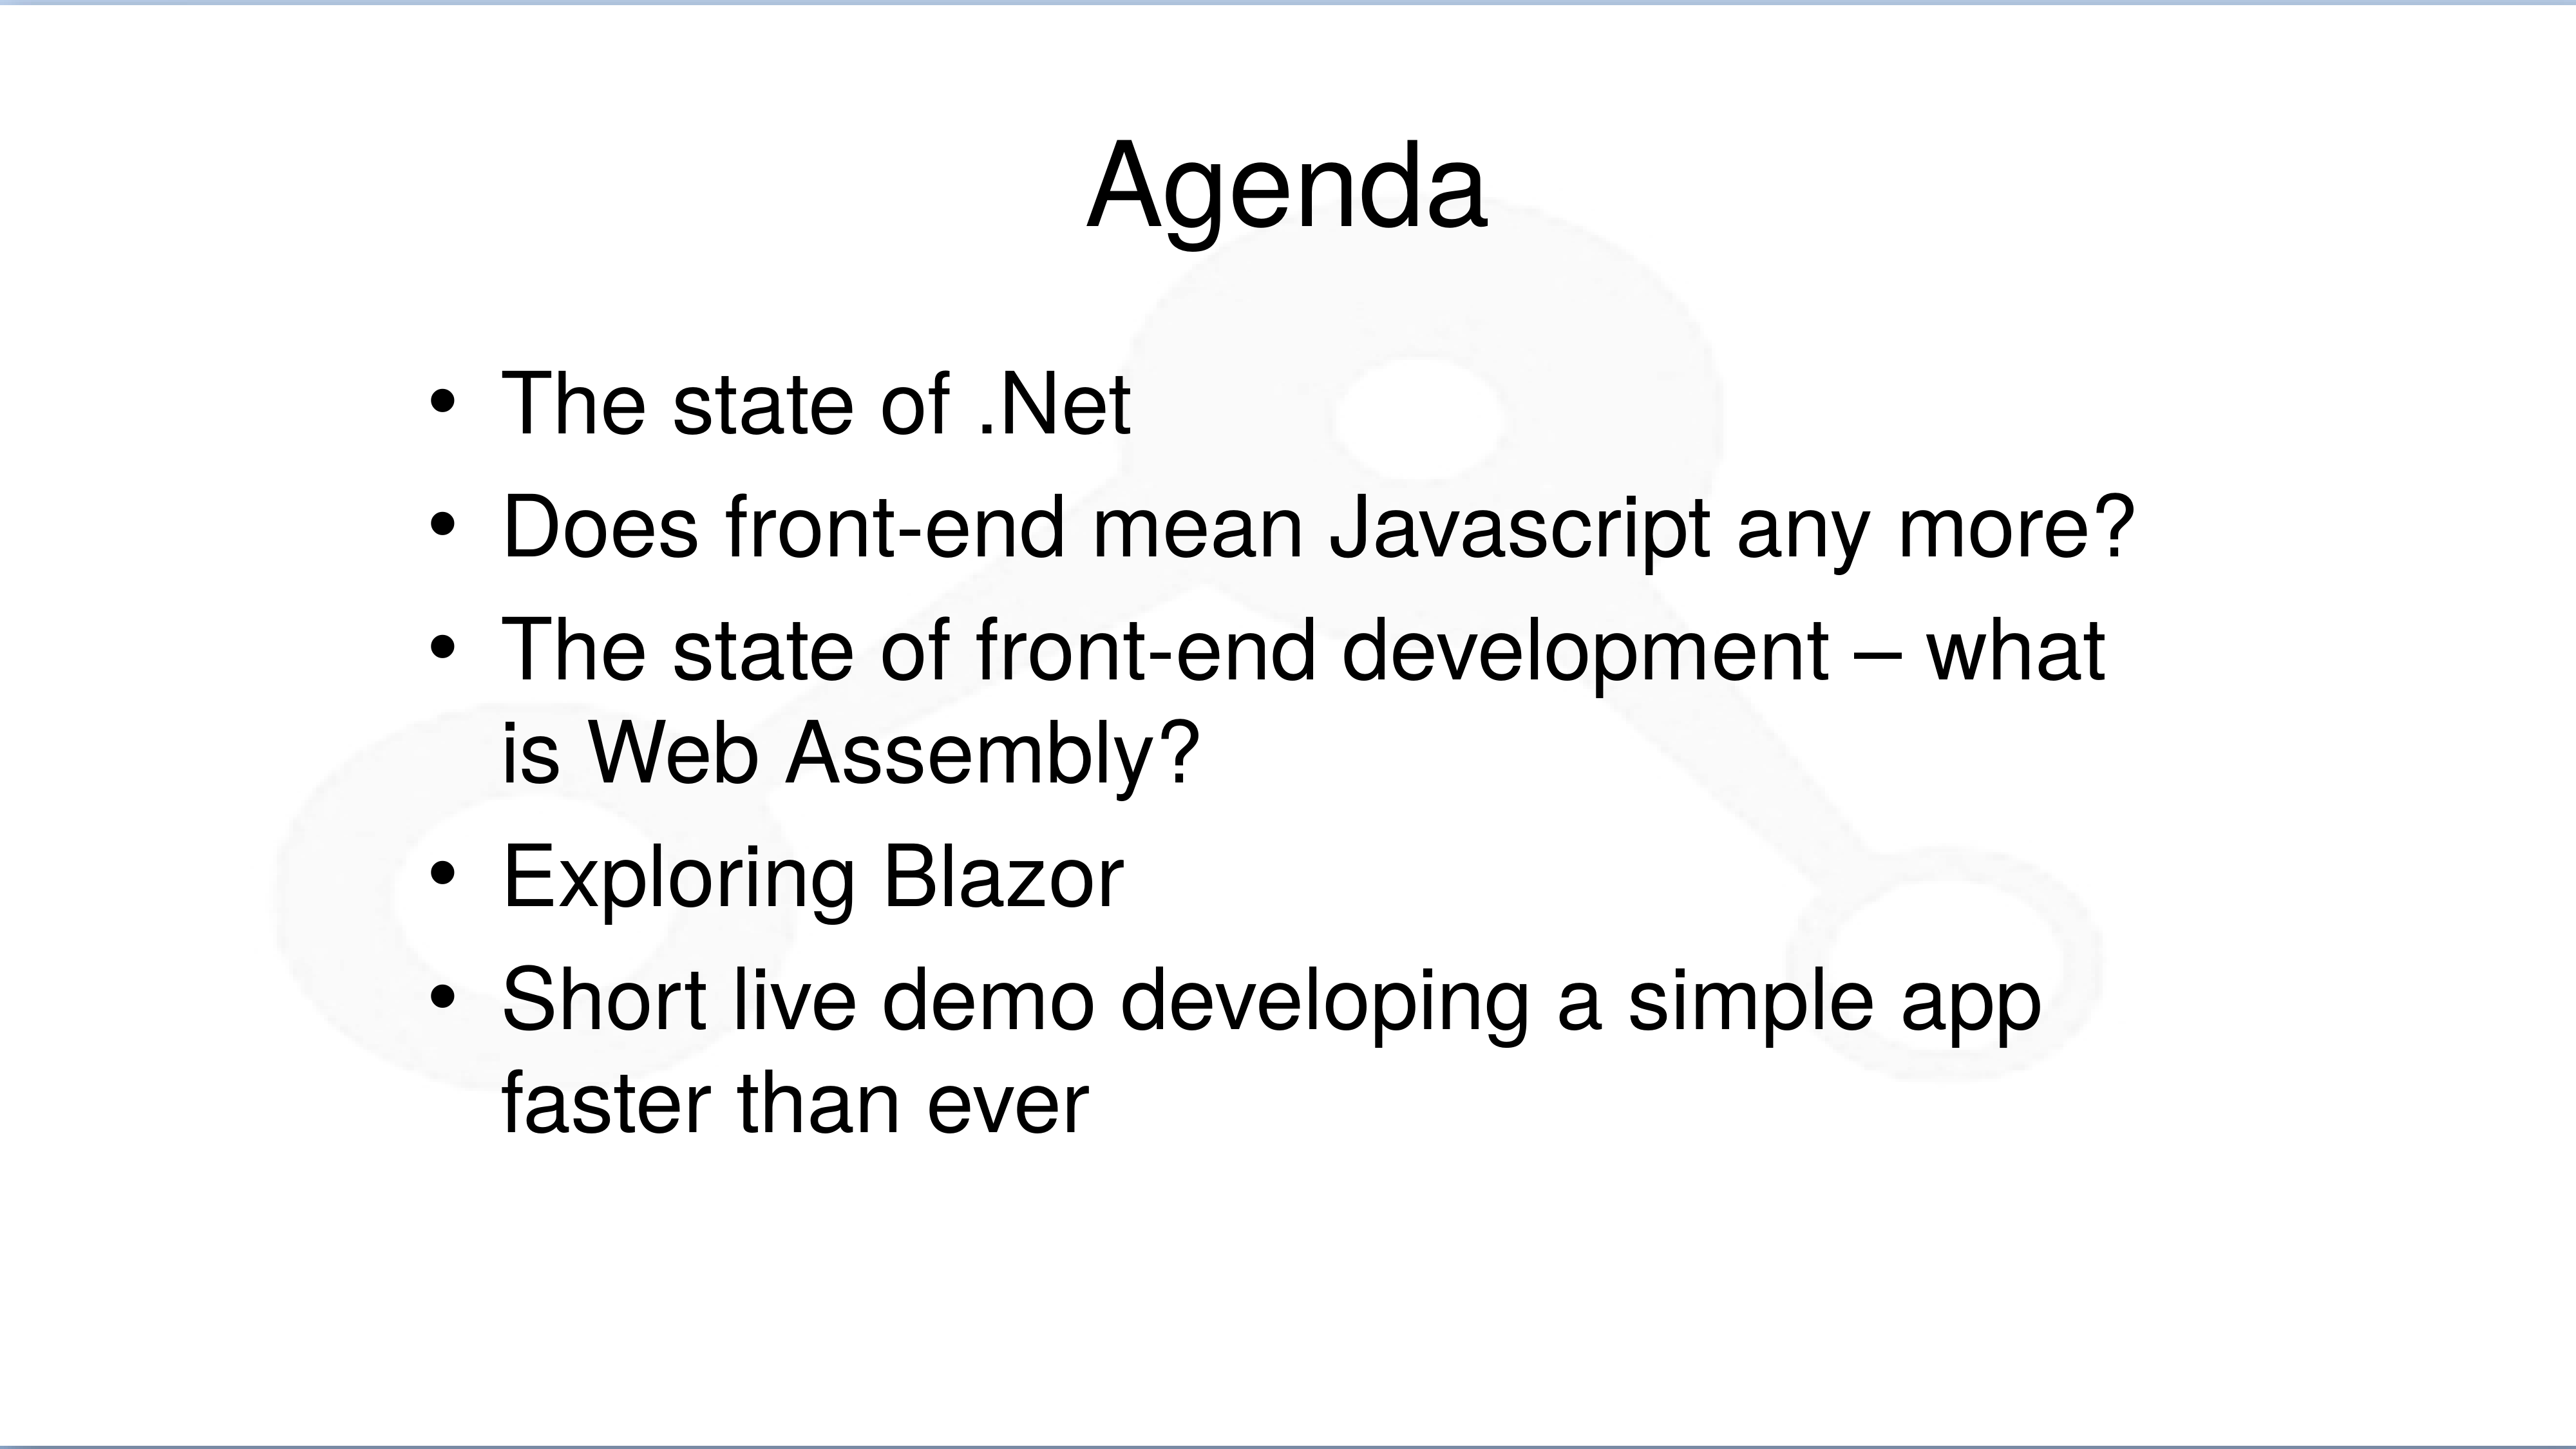

# Agenda
The state of .Net
Does front-end mean Javascript any more?
The state of front-end development – what is Web Assembly?
Exploring Blazor
Short live demo developing a simple app faster than ever